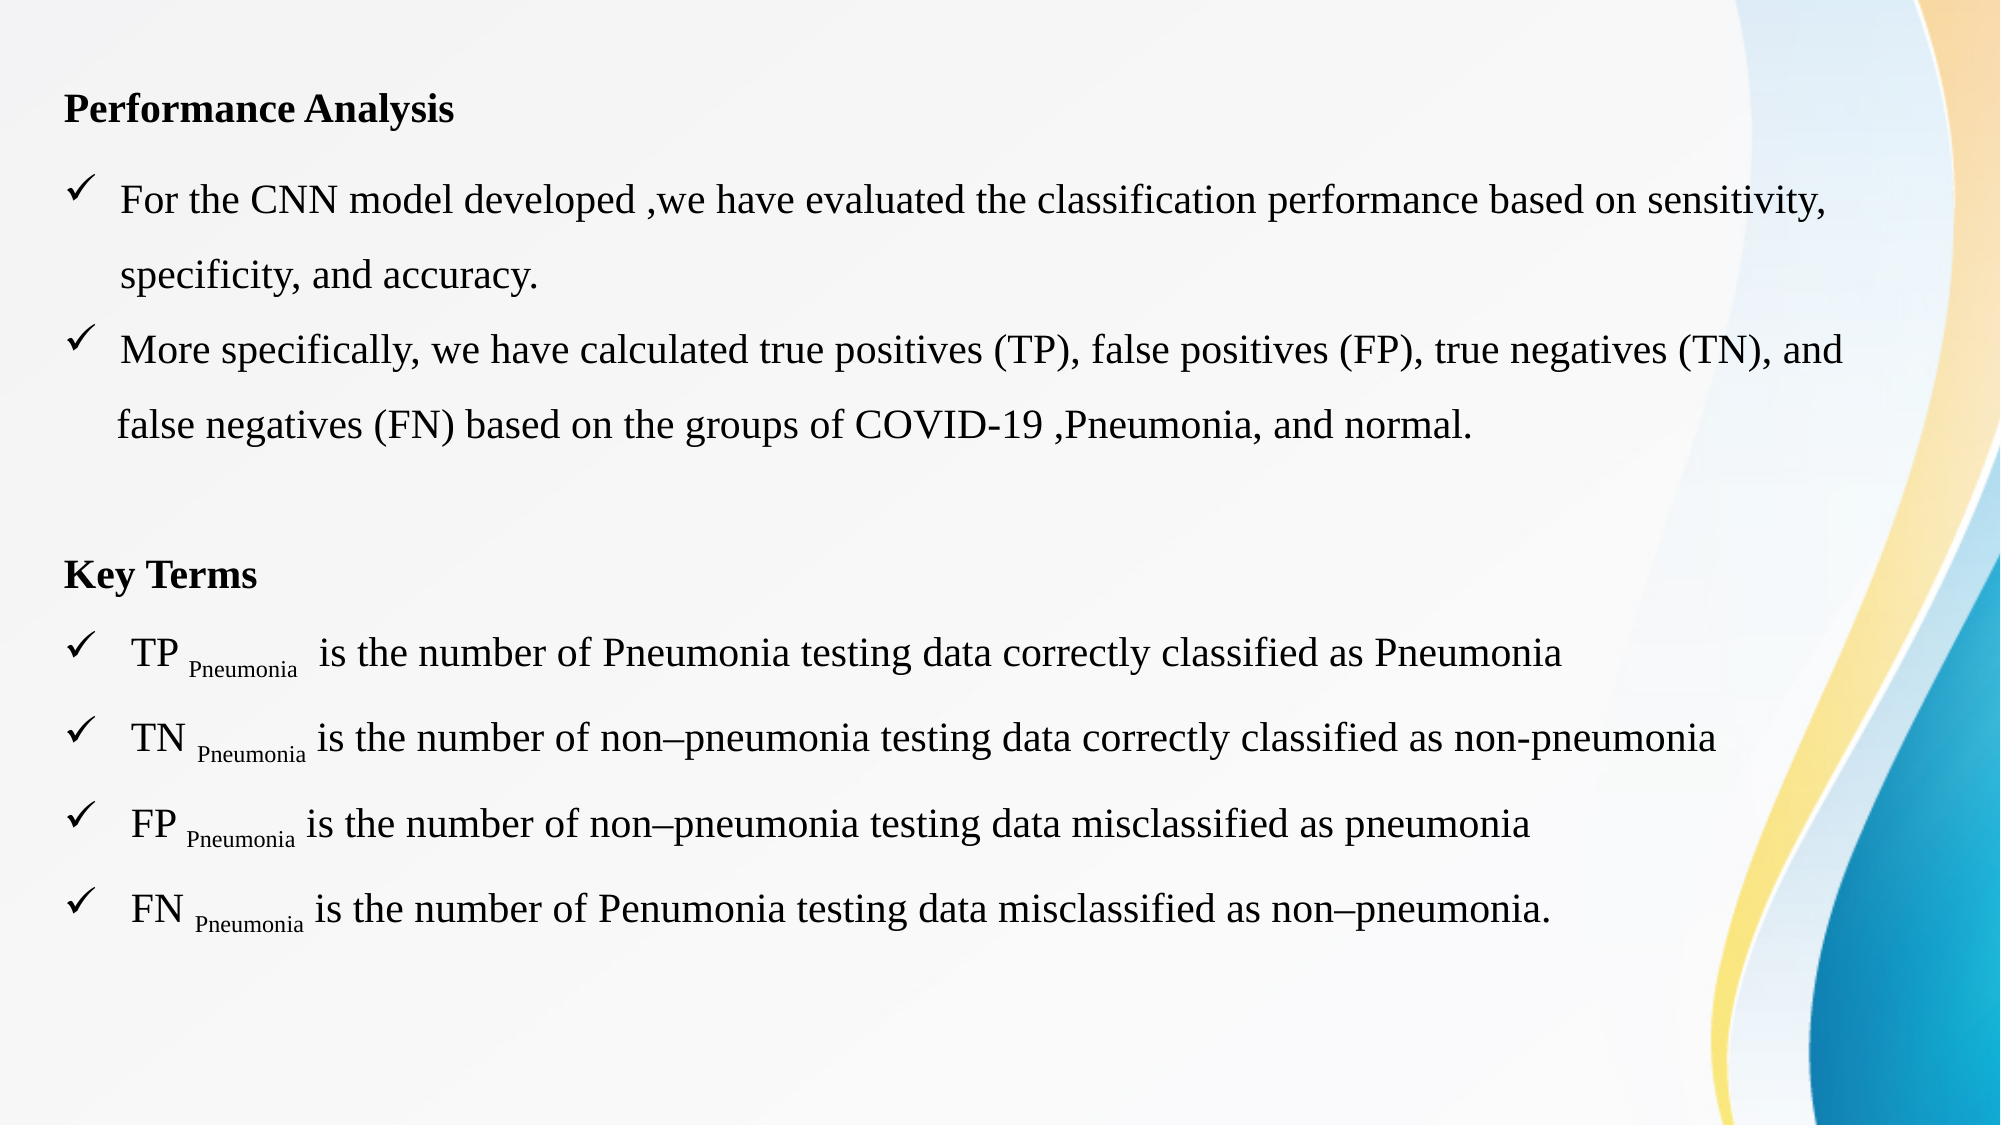

Performance Analysis
For the CNN model developed ,we have evaluated the classification performance based on sensitivity, specificity, and accuracy.
More specifically, we have calculated true positives (TP), false positives (FP), true negatives (TN), and
     false negatives (FN) based on the groups of COVID-19 ,Pneumonia, and normal.

Key Terms
 TP Pneumonia  is the number of Pneumonia testing data correctly classified as Pneumonia
 TN Pneumonia is the number of non–pneumonia testing data correctly classified as non-pneumonia
 FP Pneumonia is the number of non–pneumonia testing data misclassified as pneumonia
 FN Pneumonia is the number of Penumonia testing data misclassified as non–pneumonia.